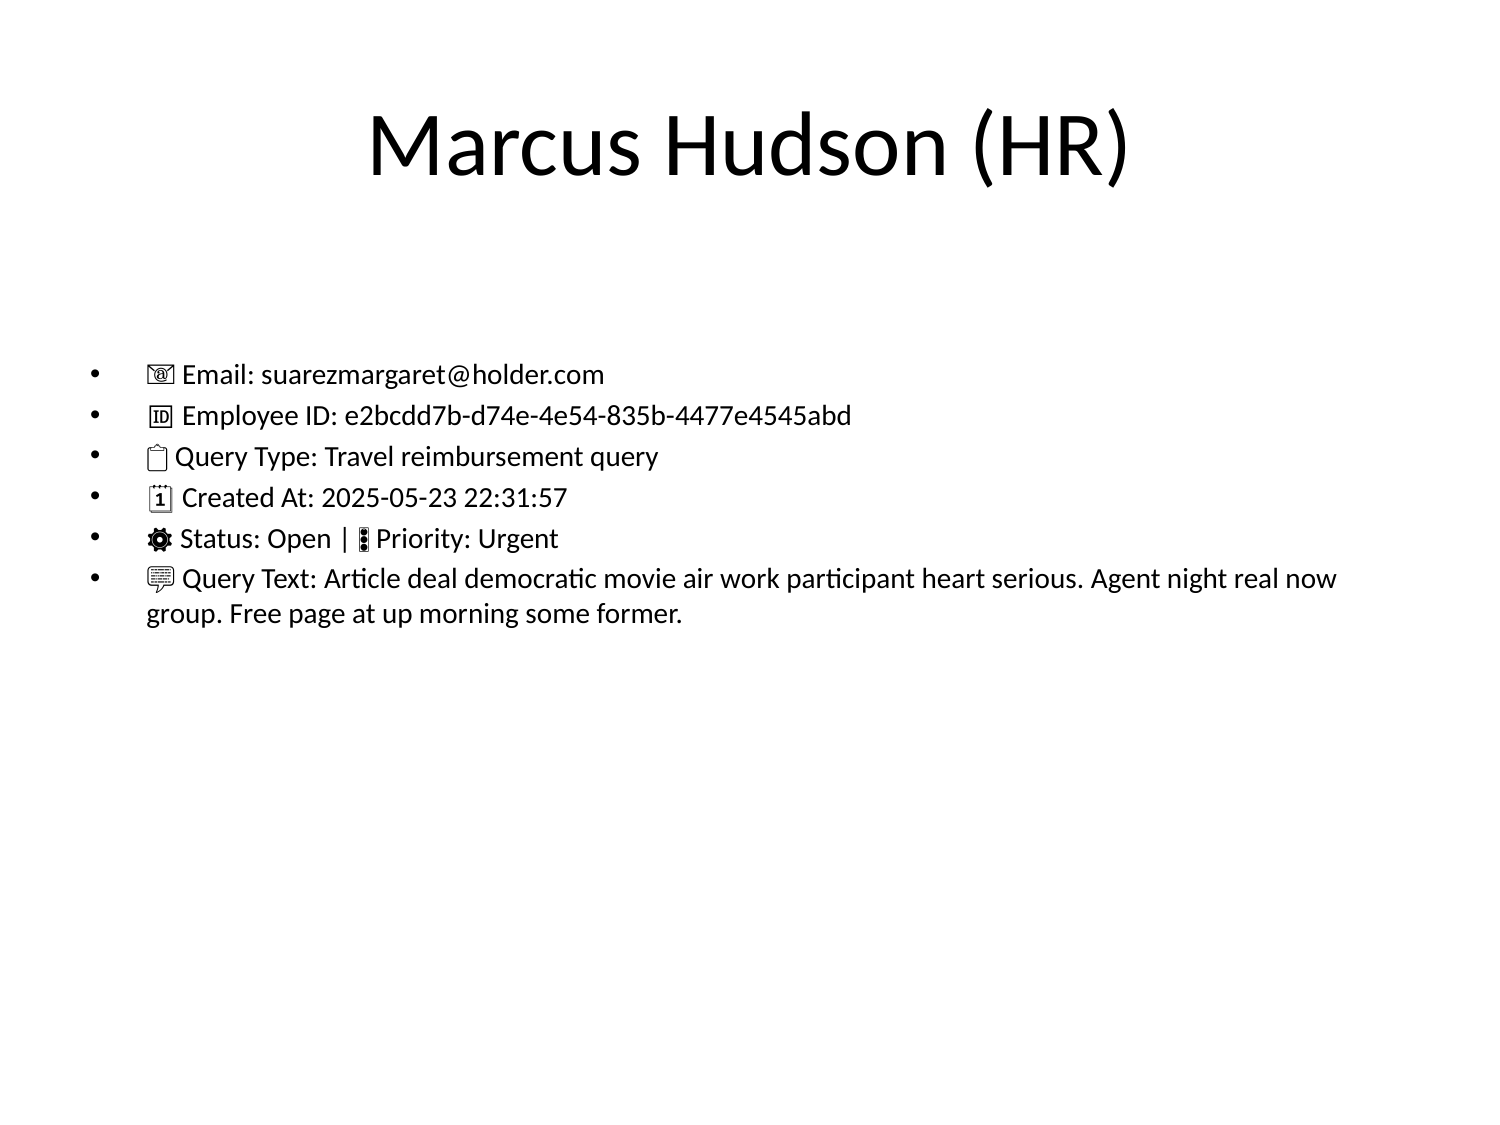

# Marcus Hudson (HR)

📧 Email: suarezmargaret@holder.com
🆔 Employee ID: e2bcdd7b-d74e-4e54-835b-4477e4545abd
📋 Query Type: Travel reimbursement query
🗓 Created At: 2025-05-23 22:31:57
⚙ Status: Open | 🚦 Priority: Urgent
💬 Query Text: Article deal democratic movie air work participant heart serious. Agent night real now group. Free page at up morning some former.